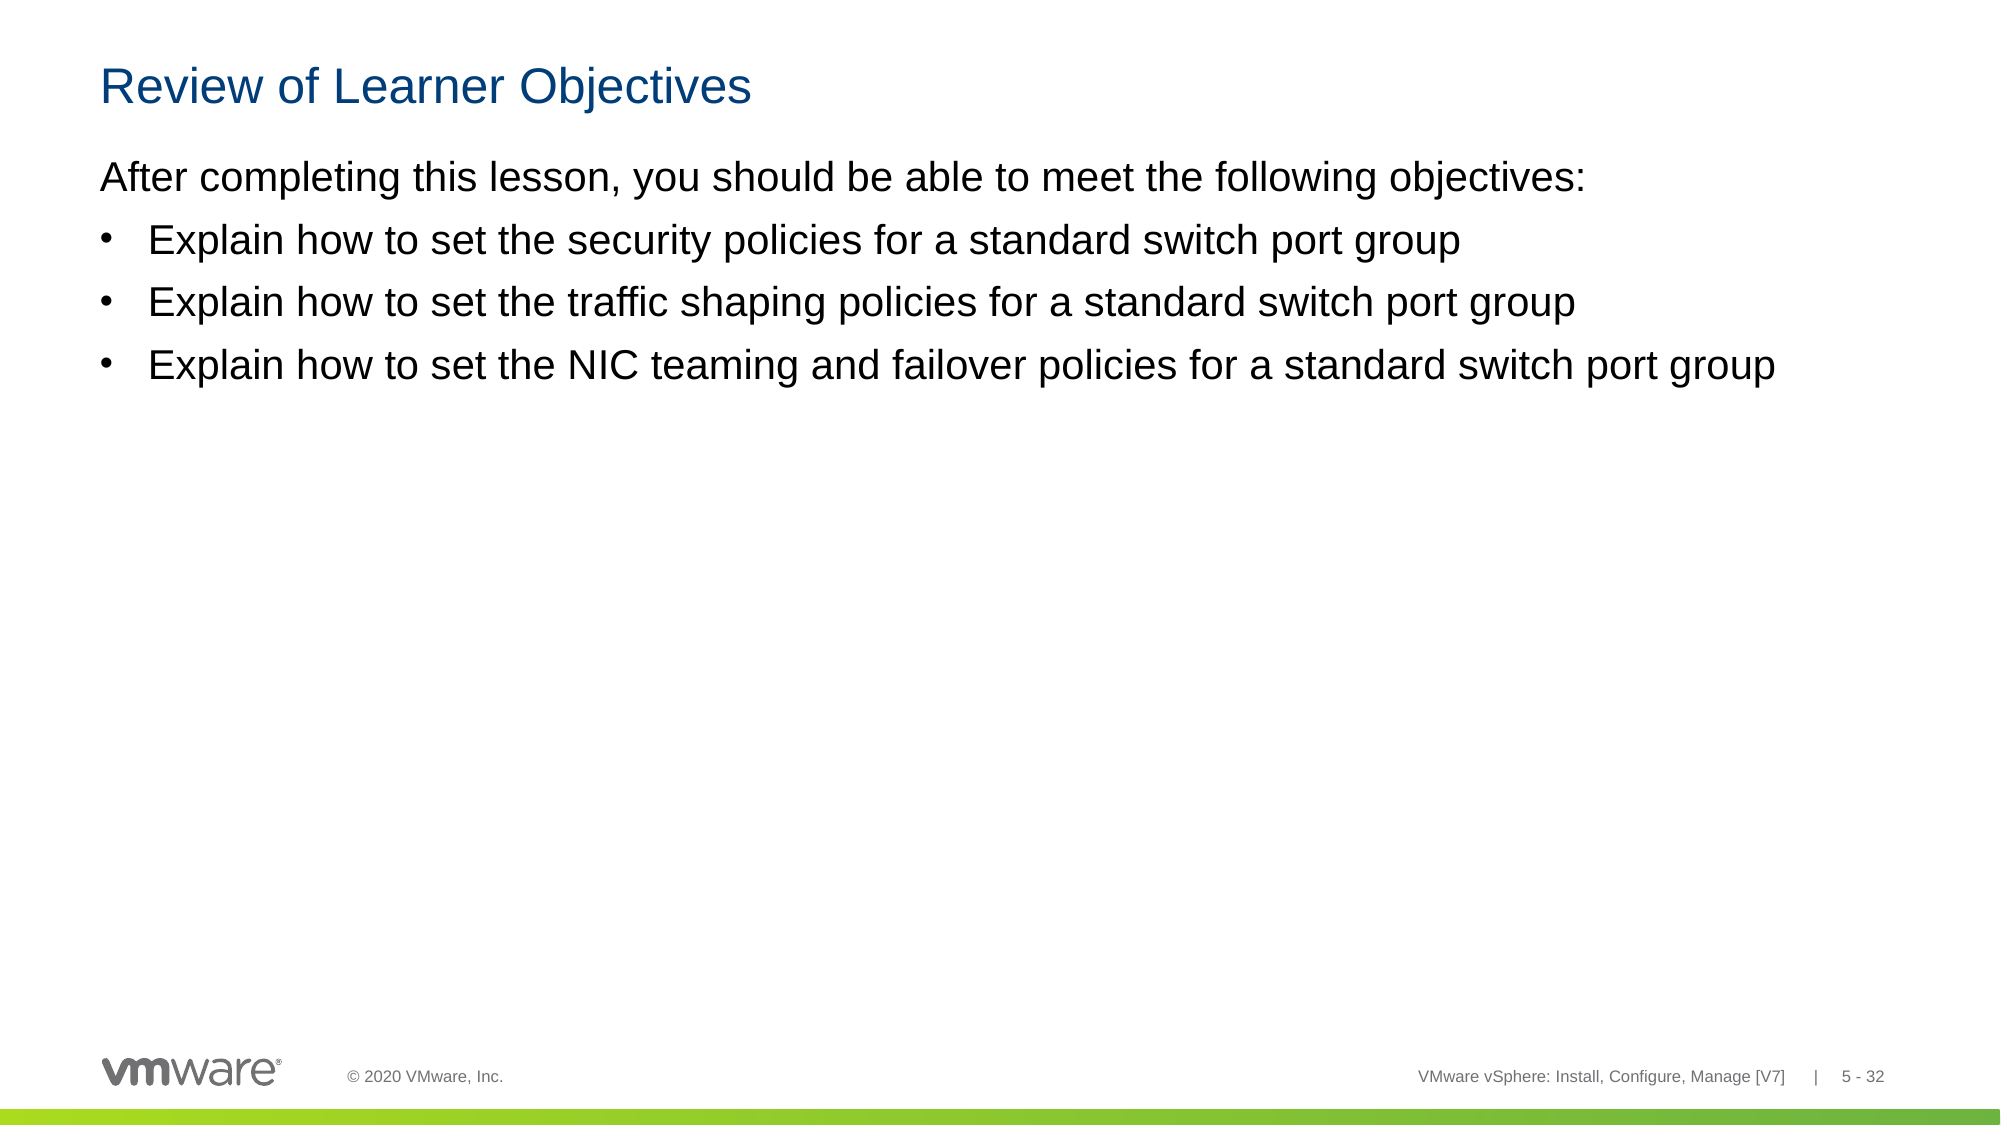

# Review of Learner Objectives
After completing this lesson, you should be able to meet the following objectives:
Explain how to set the security policies for a standard switch port group
Explain how to set the traffic shaping policies for a standard switch port group
Explain how to set the NIC teaming and failover policies for a standard switch port group
VMware vSphere: Install, Configure, Manage [V7]      |     5 - 32